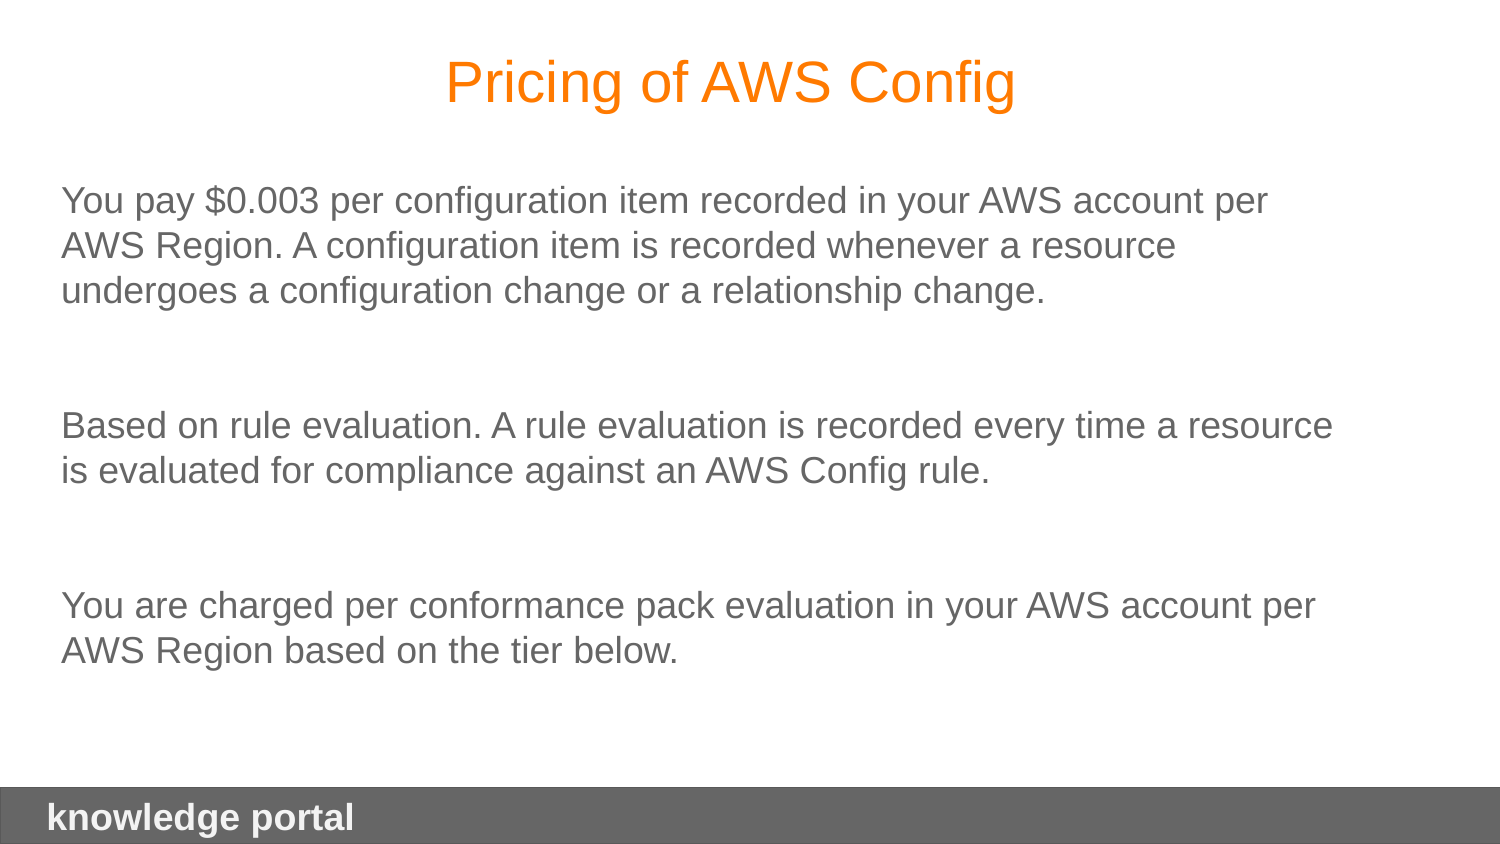

Pricing of AWS Config

You pay $0.003 per configuration item recorded in your AWS account per AWS Region. A configuration item is recorded whenever a resource undergoes a configuration change or a relationship change.

Based on rule evaluation. A rule evaluation is recorded every time a resource is evaluated for compliance against an AWS Config rule.

You are charged per conformance pack evaluation in your AWS account per AWS Region based on the tier below.

   knowledge portal